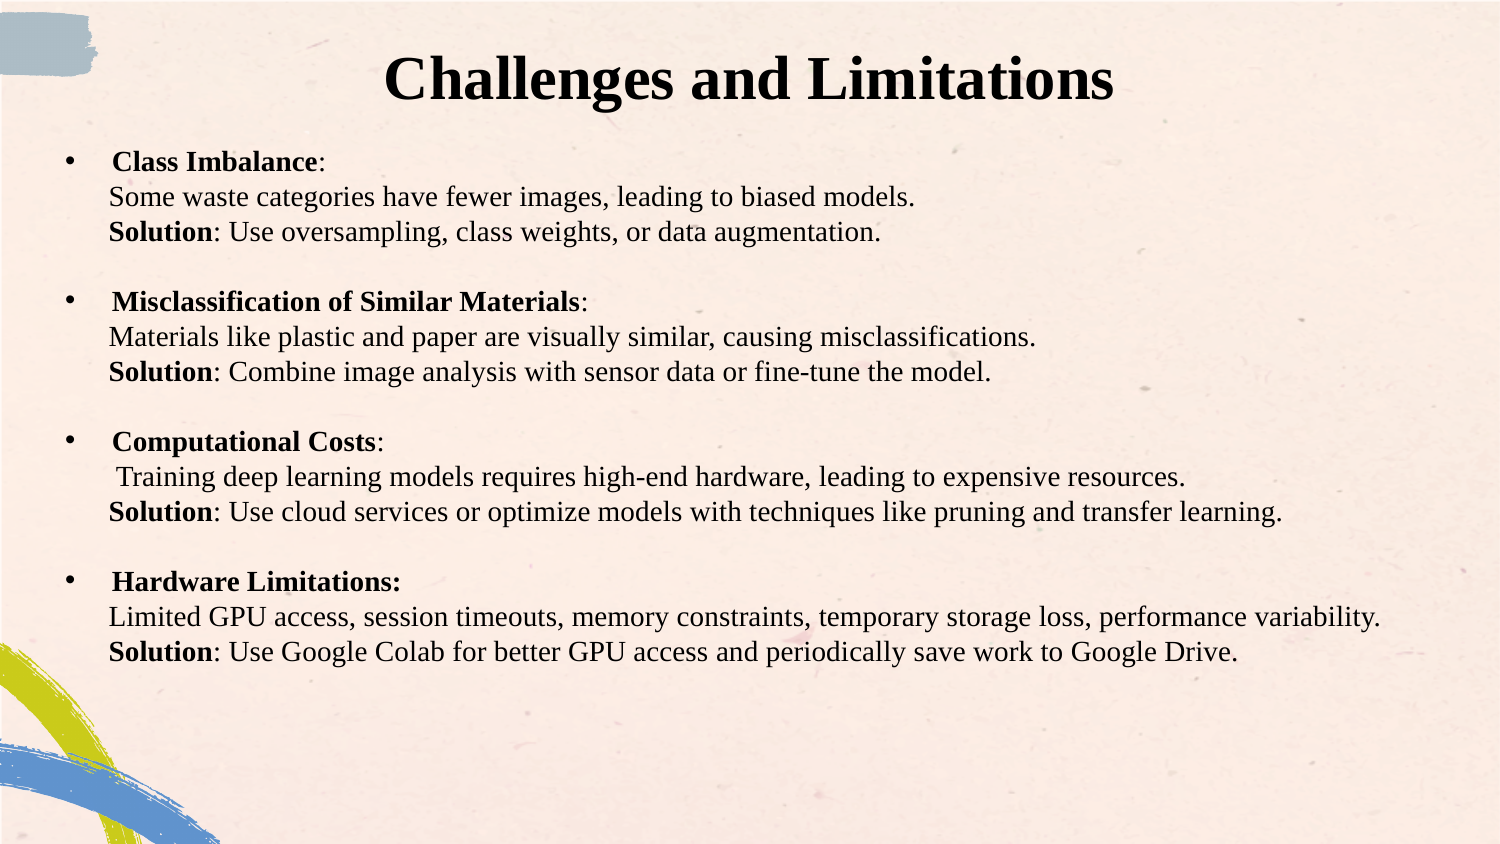

# Challenges and Limitations
Class Imbalance:
      Some waste categories have fewer images, leading to biased models.
      Solution: Use oversampling, class weights, or data augmentation.

Misclassification of Similar Materials:
      Materials like plastic and paper are visually similar, causing misclassifications.
      Solution: Combine image analysis with sensor data or fine-tune the model.

Computational Costs:
       Training deep learning models requires high-end hardware, leading to expensive resources.
      Solution: Use cloud services or optimize models with techniques like pruning and transfer learning.

Hardware Limitations:
      Limited GPU access, session timeouts, memory constraints, temporary storage loss, performance variability.
      Solution: Use Google Colab for better GPU access and periodically save work to Google Drive.